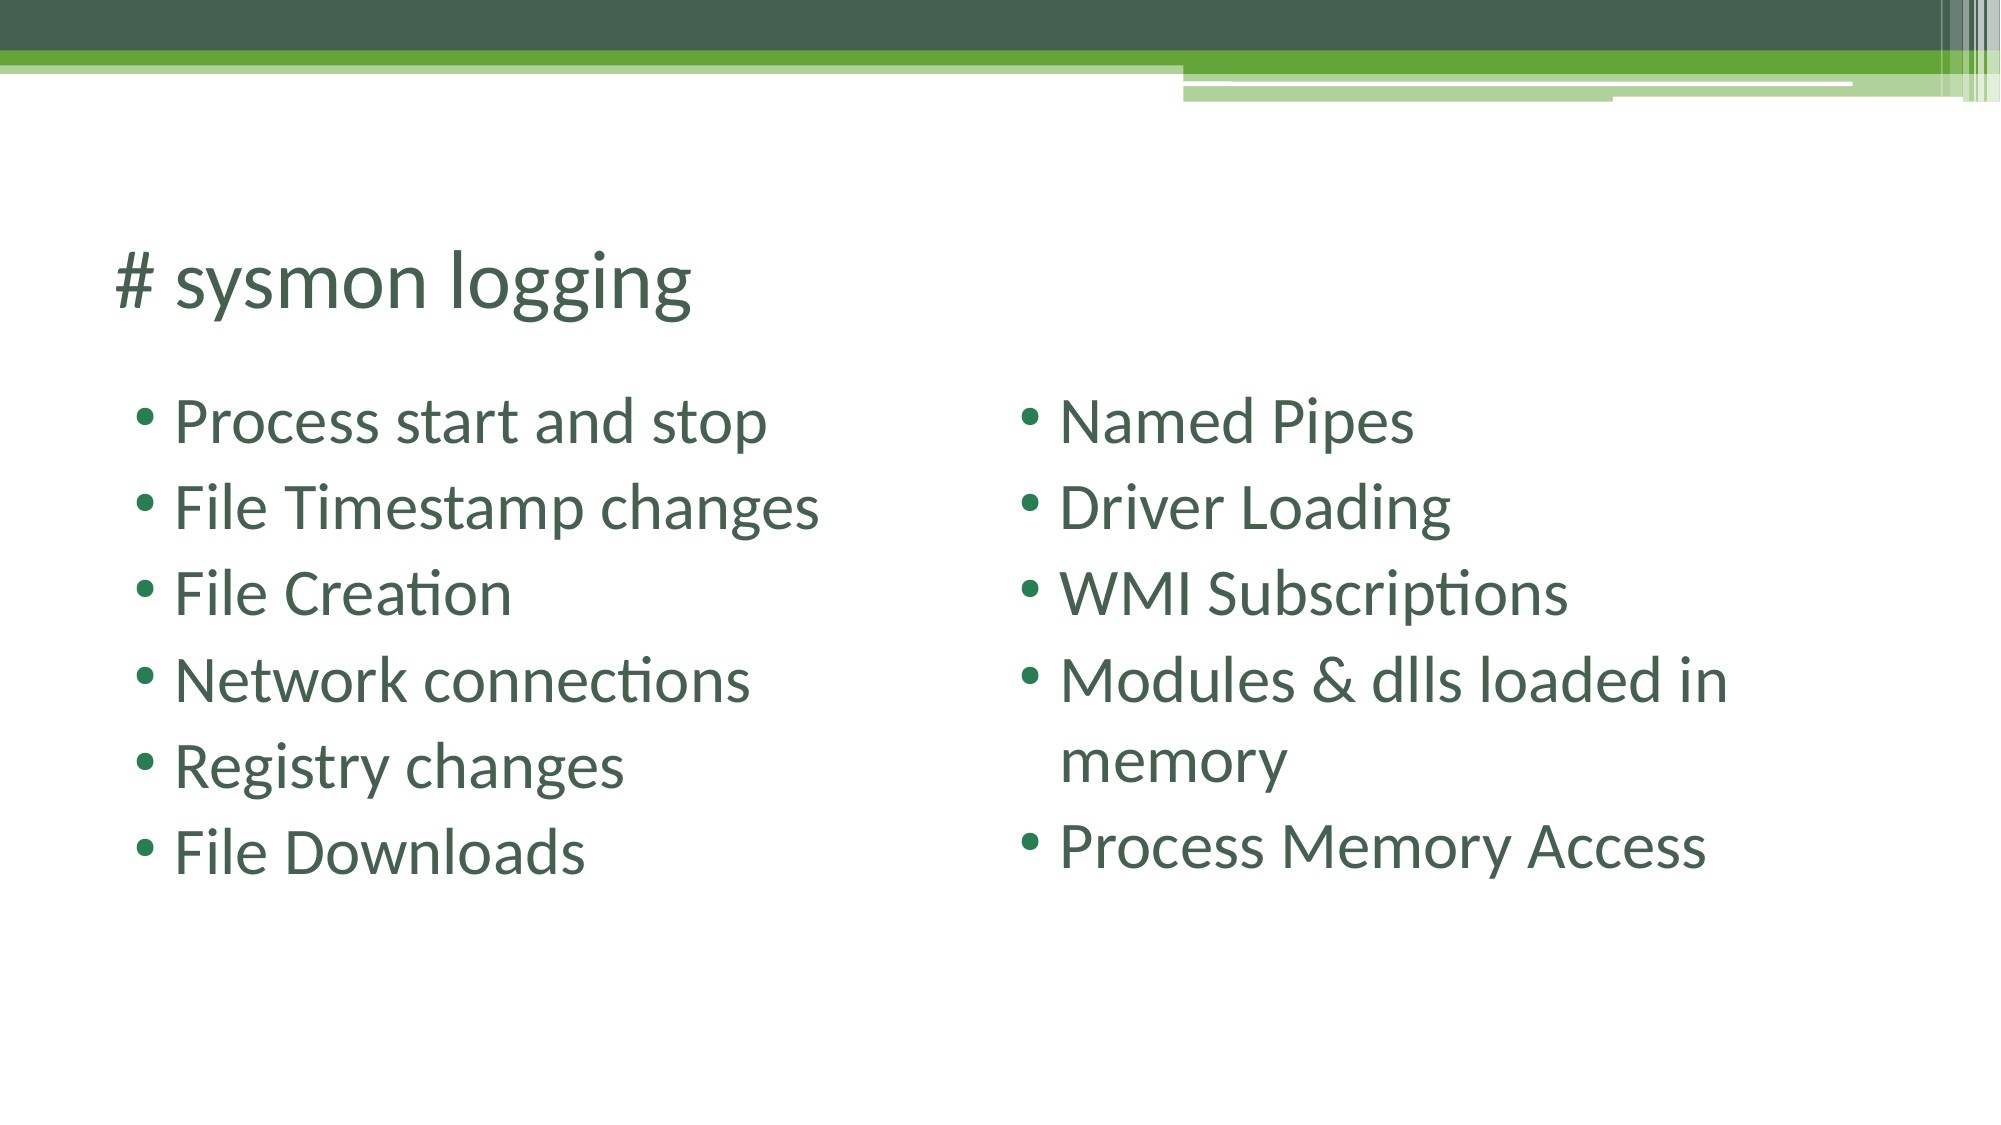

# # sysmon logging
Process start and stop
File Timestamp changes
File Creation
Network connections
Registry changes
File Downloads

Named Pipes
Driver Loading
WMI Subscriptions
Modules & dlls loaded in memory
Process Memory Access